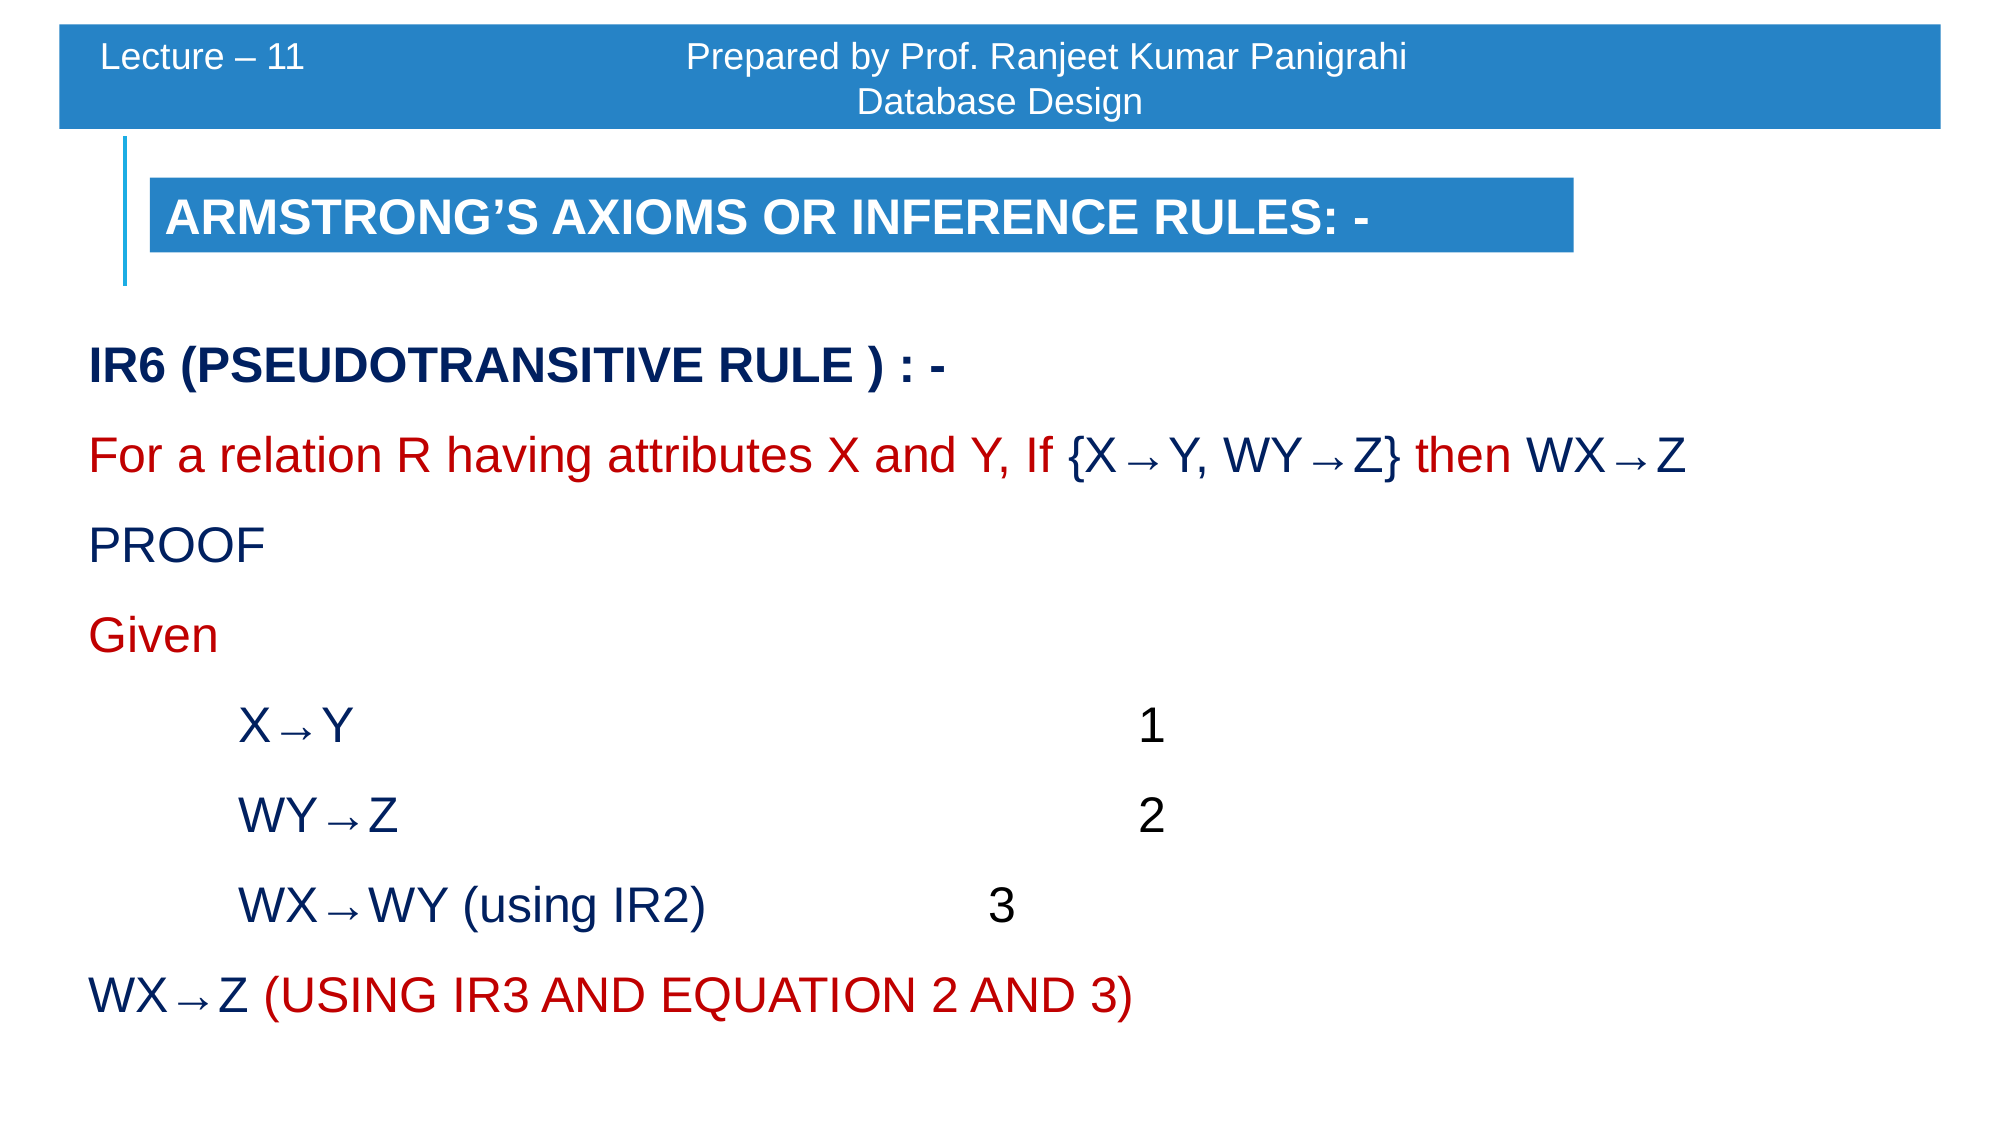

Lecture – 11 		             Prepared by Prof. Ranjeet Kumar Panigrahi				Database Design
ARMSTRONG’S AXIOMS OR INFERENCE RULES: -
IR6 (PSEUDOTRANSITIVE RULE ) : -
For a relation R having attributes X and Y, If {X→Y, WY→Z} then WX→Z
PROOF
Given
	X→Y						1
	WY→Z					2
	WX→WY (using IR2)		3
WX→Z (USING IR3 AND EQUATION 2 AND 3)